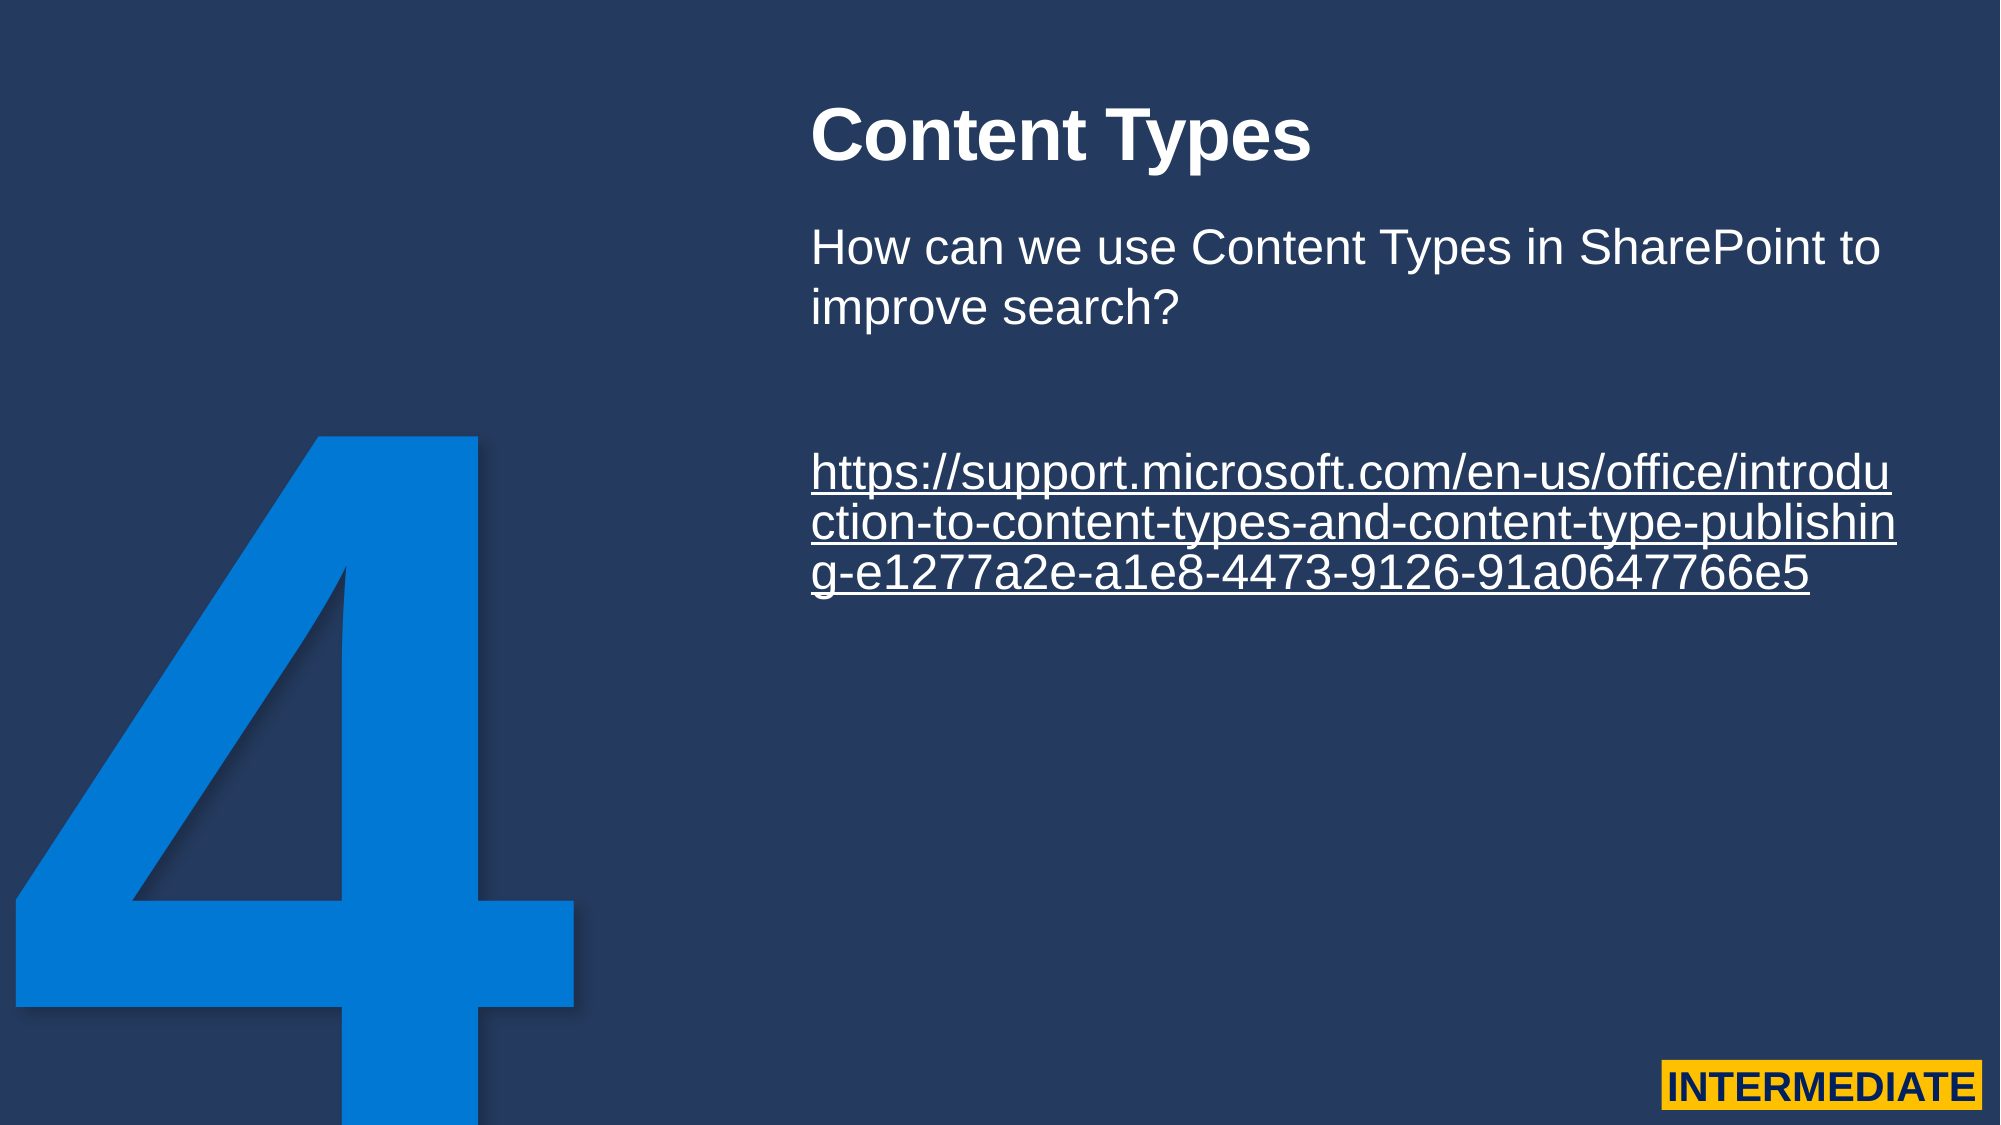

# Content Types
How can we use Content Types in SharePoint to improve search?

https://support.microsoft.com/en-us/office/introduction-to-content-types-and-content-type-publishing-e1277a2e-a1e8-4473-9126-91a0647766e5
INTERMEDIATE